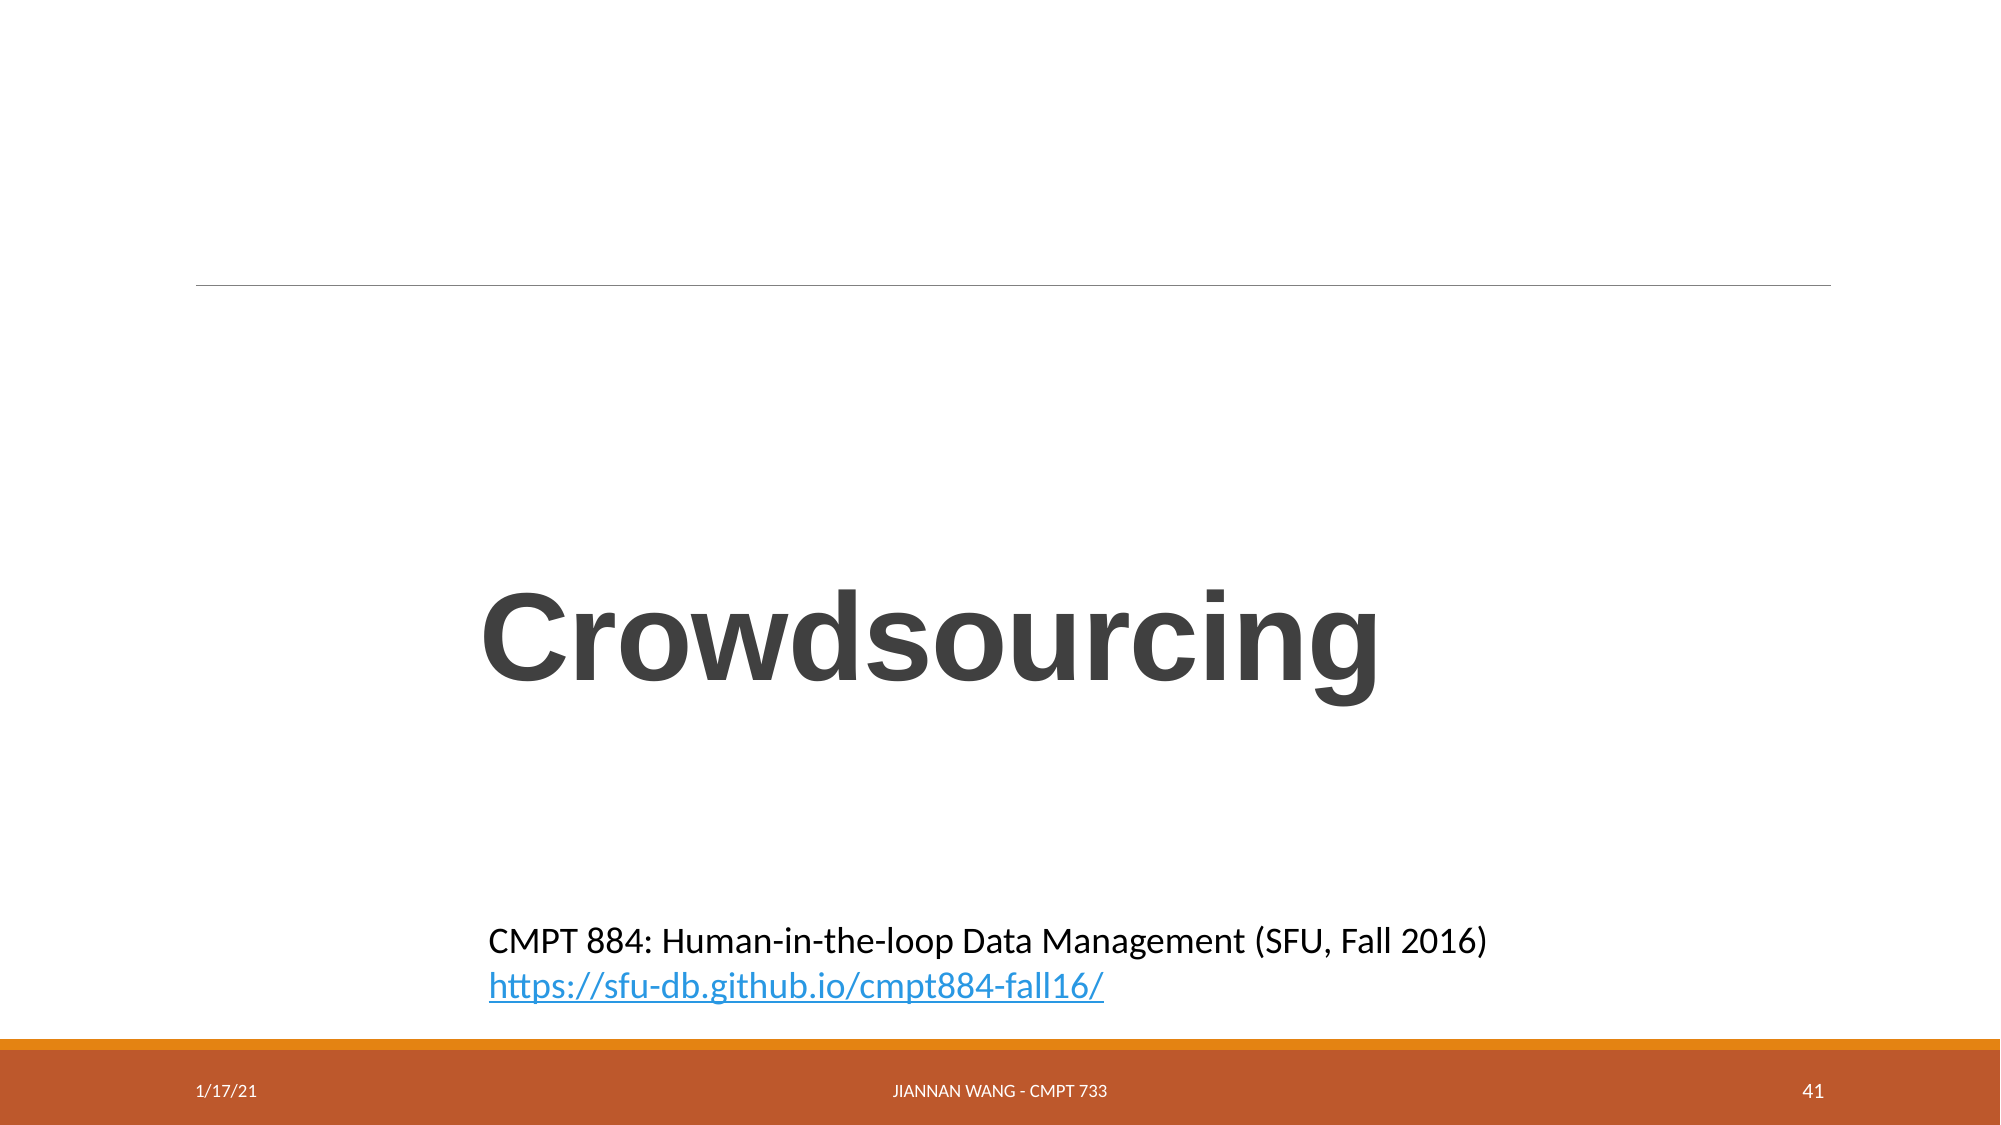

# Crowdsourcing
CMPT 884: Human-in-the-loop Data Management (SFU, Fall 2016)
https://sfu-db.github.io/cmpt884-fall16/

1/17/21
Jiannan Wang - CMPT 733
41